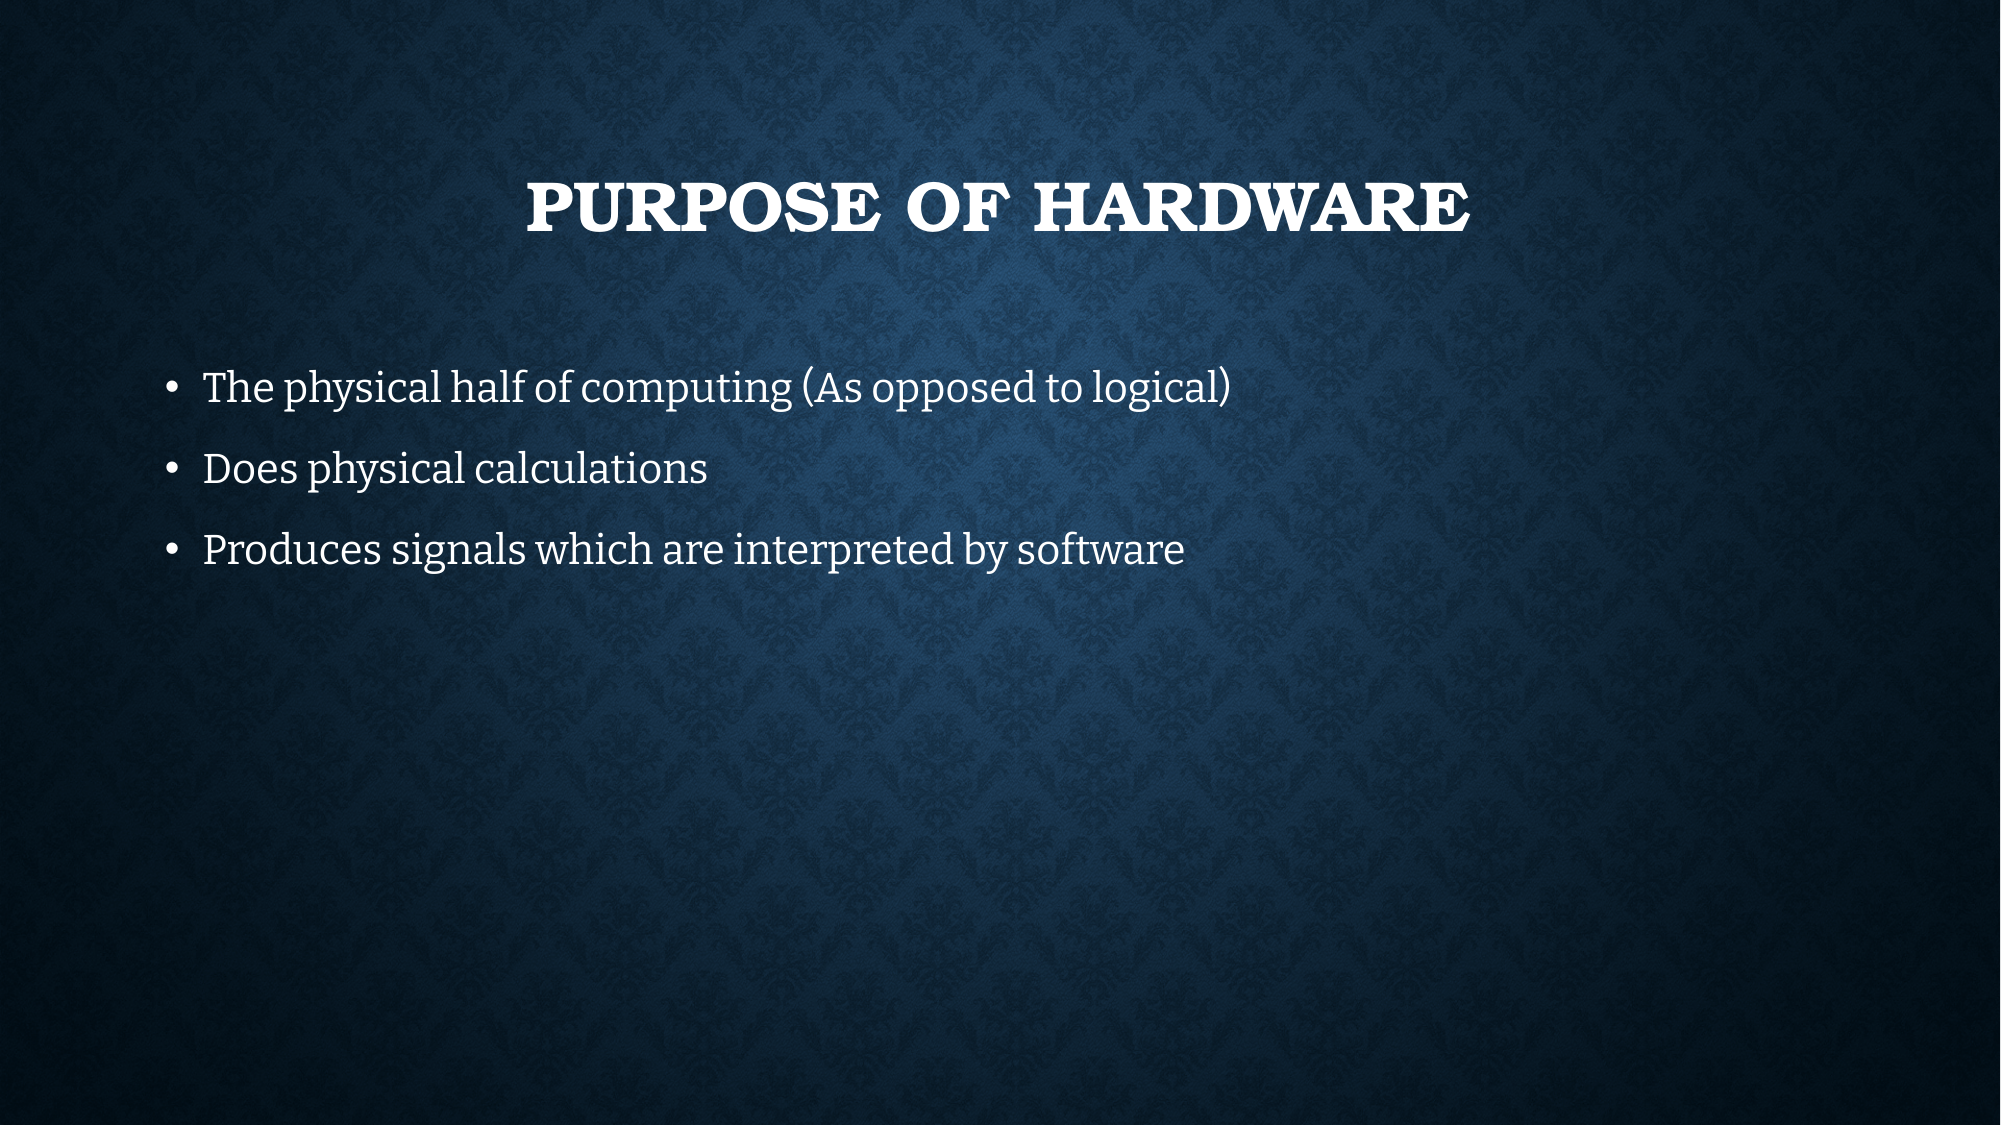

# Purpose of hardware
The physical half of computing (As opposed to logical)
Does physical calculations
Produces signals which are interpreted by software